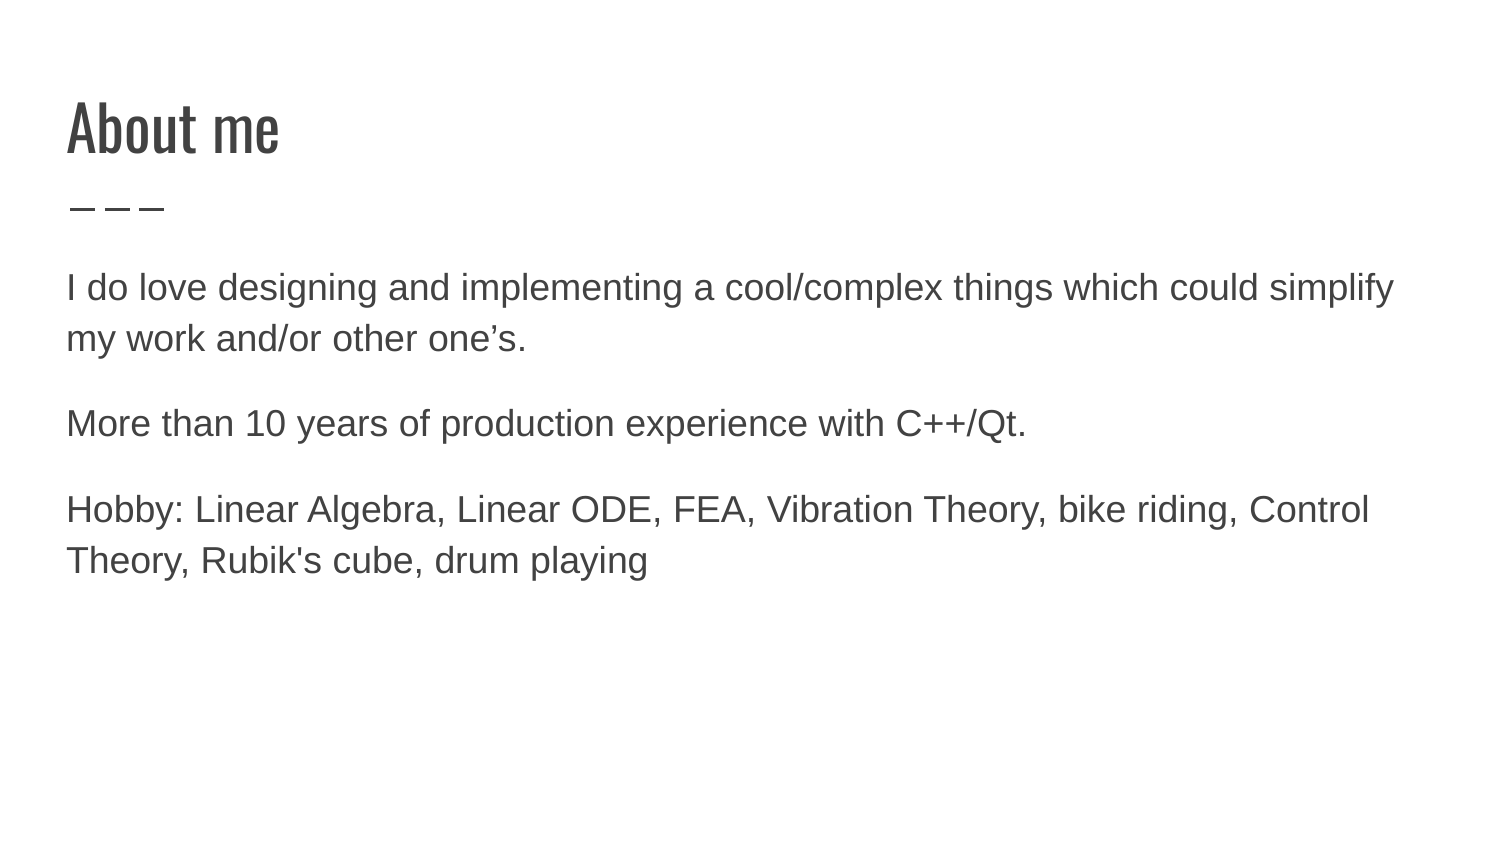

# About me
I do love designing and implementing a cool/complex things which could simplify my work and/or other one’s.
More than 10 years of production experience with C++/Qt.
Hobby: Linear Algebra, Linear ODE, FEA, Vibration Theory, bike riding, Control Theory, Rubik's cube, drum playing